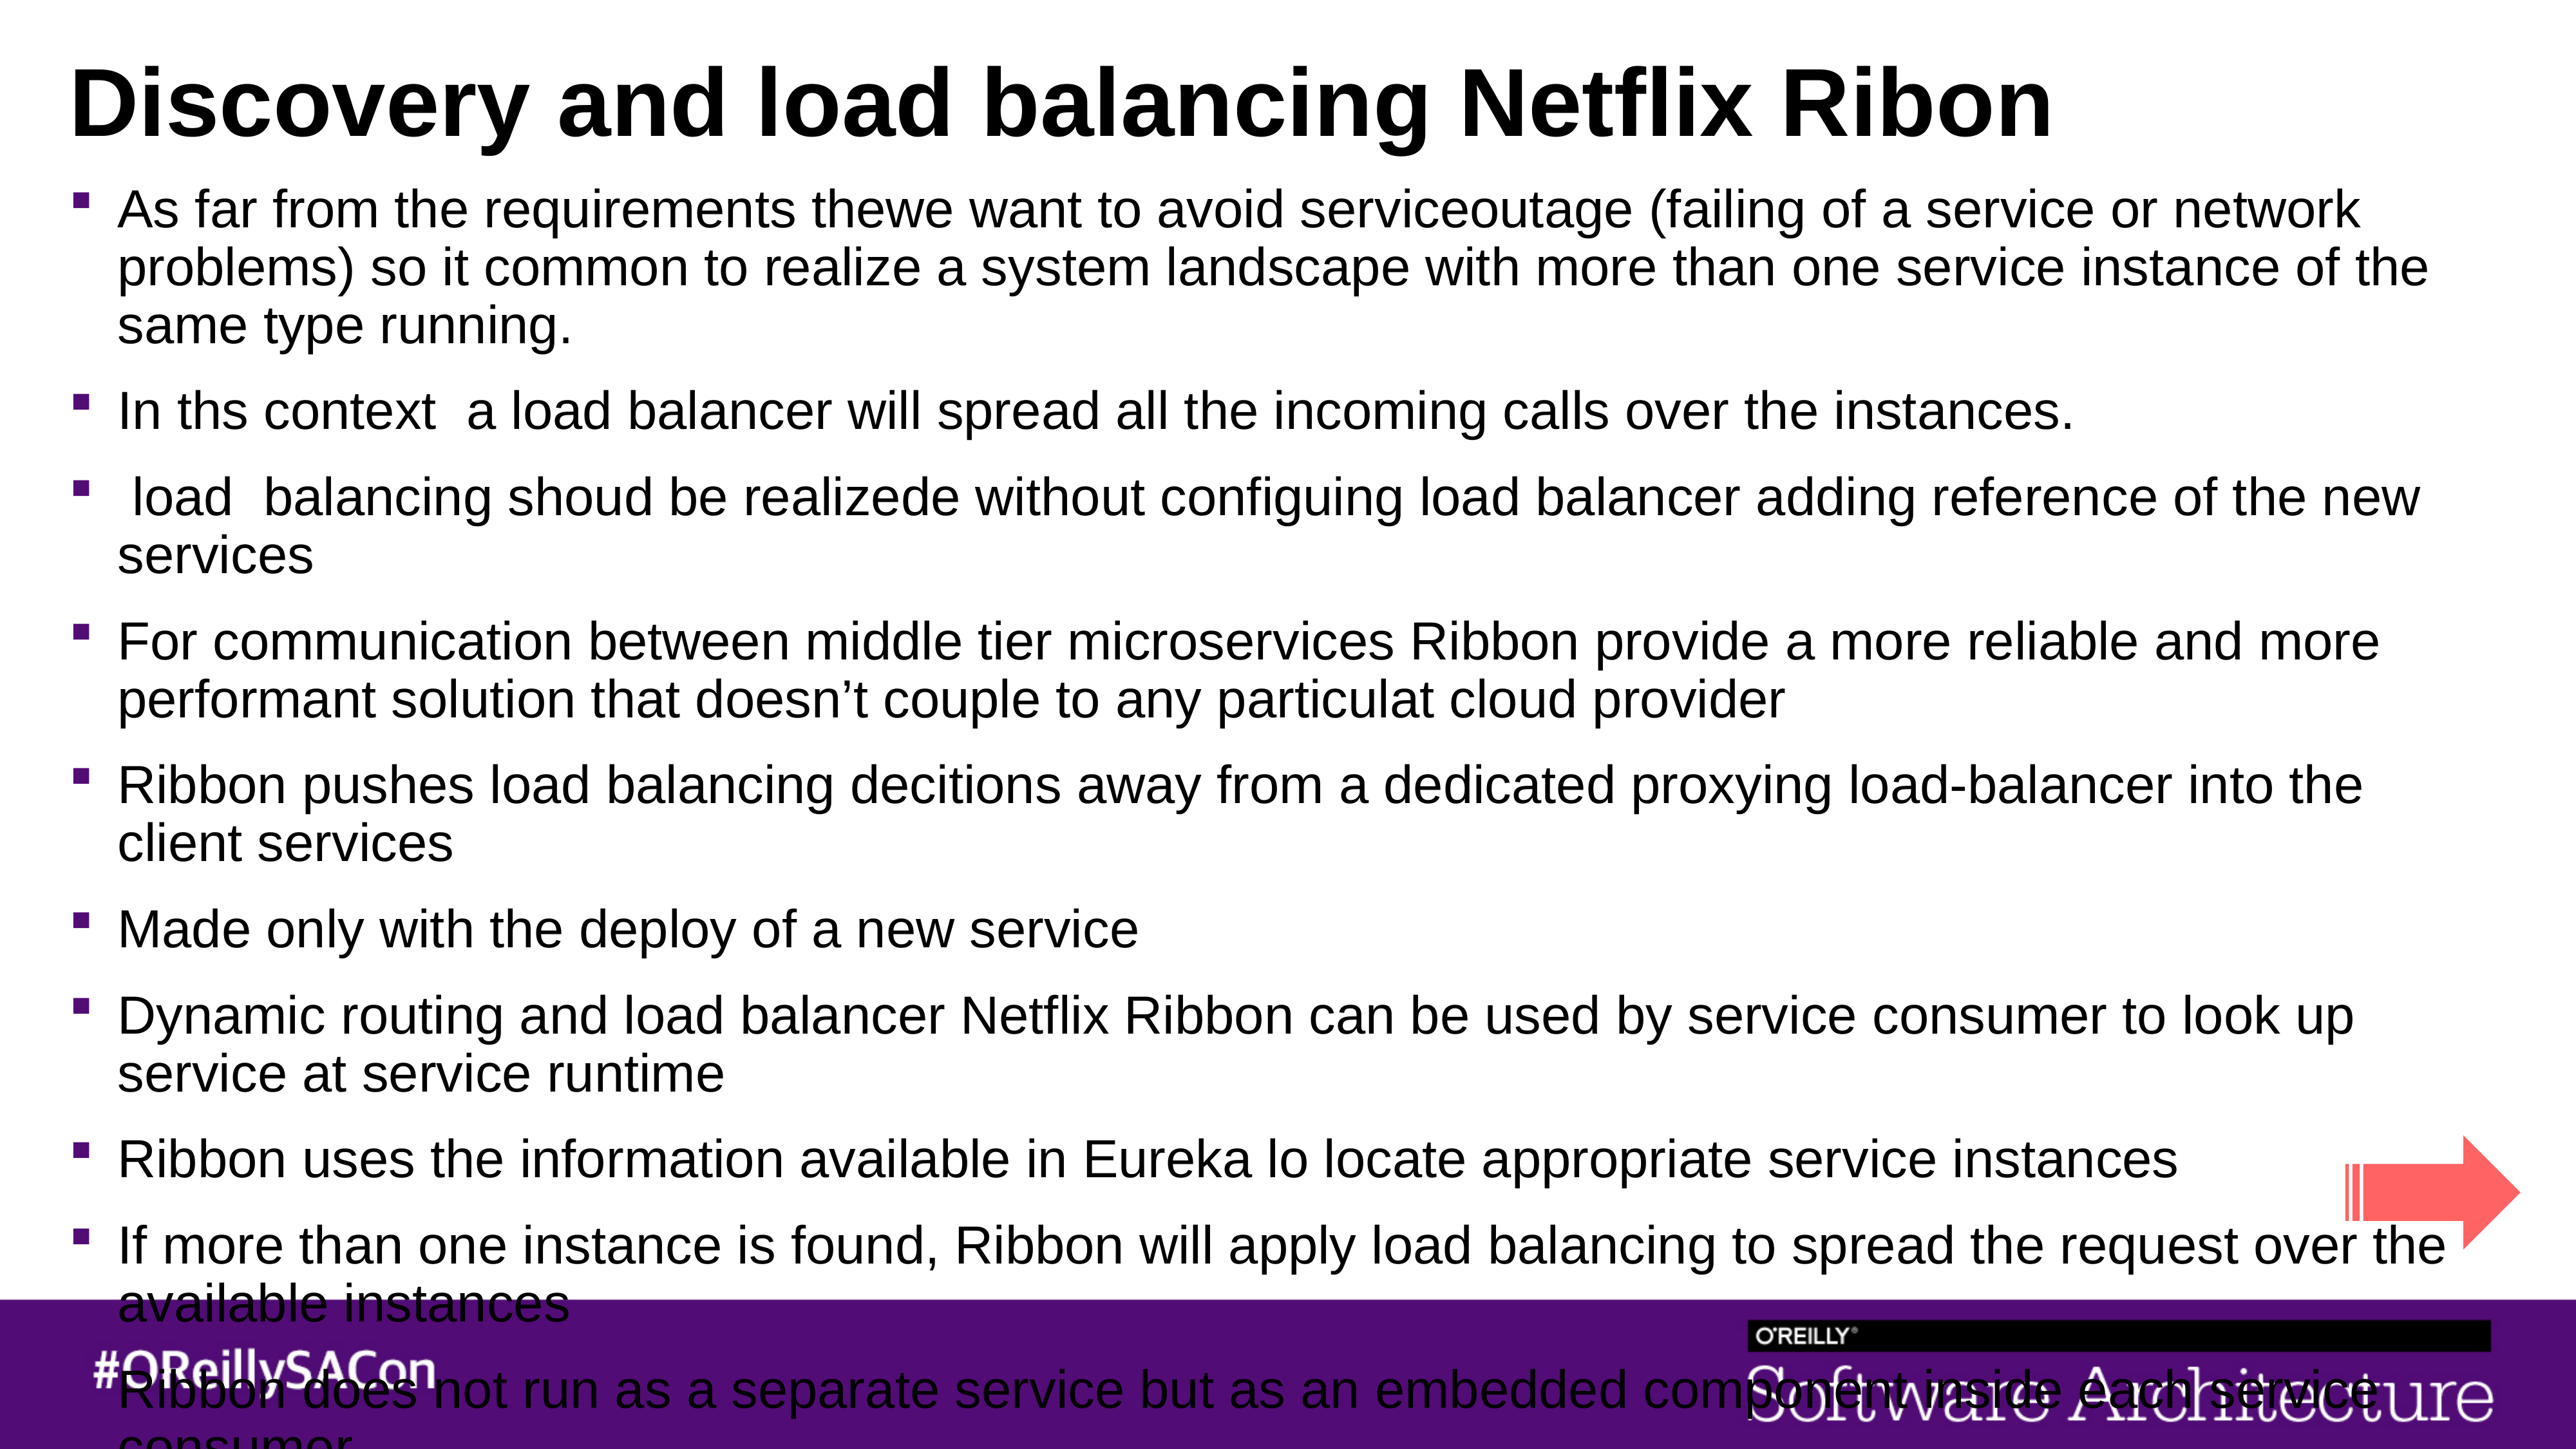

# Discovery and load balancing Netflix Ribon
As far from the requirements thewe want to avoid serviceoutage (failing of a service or network problems) so it common to realize a system landscape with more than one service instance of the same type running.
In ths context  a load balancer will spread all the incoming calls over the instances.
 load  balancing shoud be realizede without configuing load balancer adding reference of the new services
For communication between middle tier microservices Ribbon provide a more reliable and more performant solution that doesn’t couple to any particulat cloud provider
Ribbon pushes load balancing decitions away from a dedicated proxying load-balancer into the client services
Made only with the deploy of a new service
Dynamic routing and load balancer Netflix Ribbon can be used by service consumer to look up service at service runtime
Ribbon uses the information available in Eureka lo locate appropriate service instances
If more than one instance is found, Ribbon will apply load balancing to spread the request over the available instances
Ribbon does not run as a separate service but as an embedded component inside each service consumer.